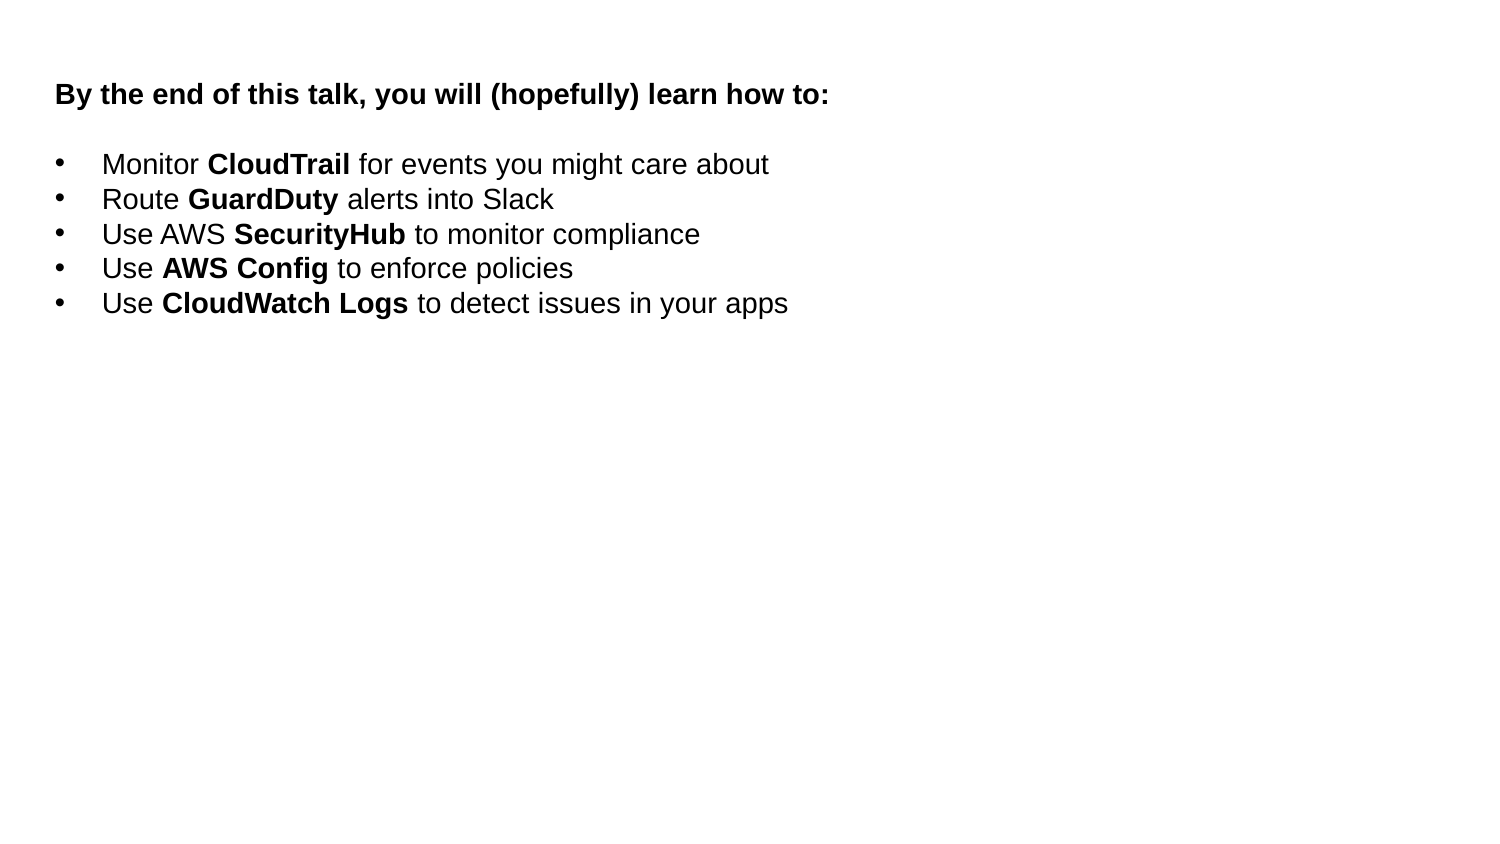

By the end of this talk, you will (hopefully) learn how to:

Monitor CloudTrail for events you might care about
Route GuardDuty alerts into Slack
Use AWS SecurityHub to monitor compliance
Use AWS Config to enforce policies
Use CloudWatch Logs to detect issues in your apps